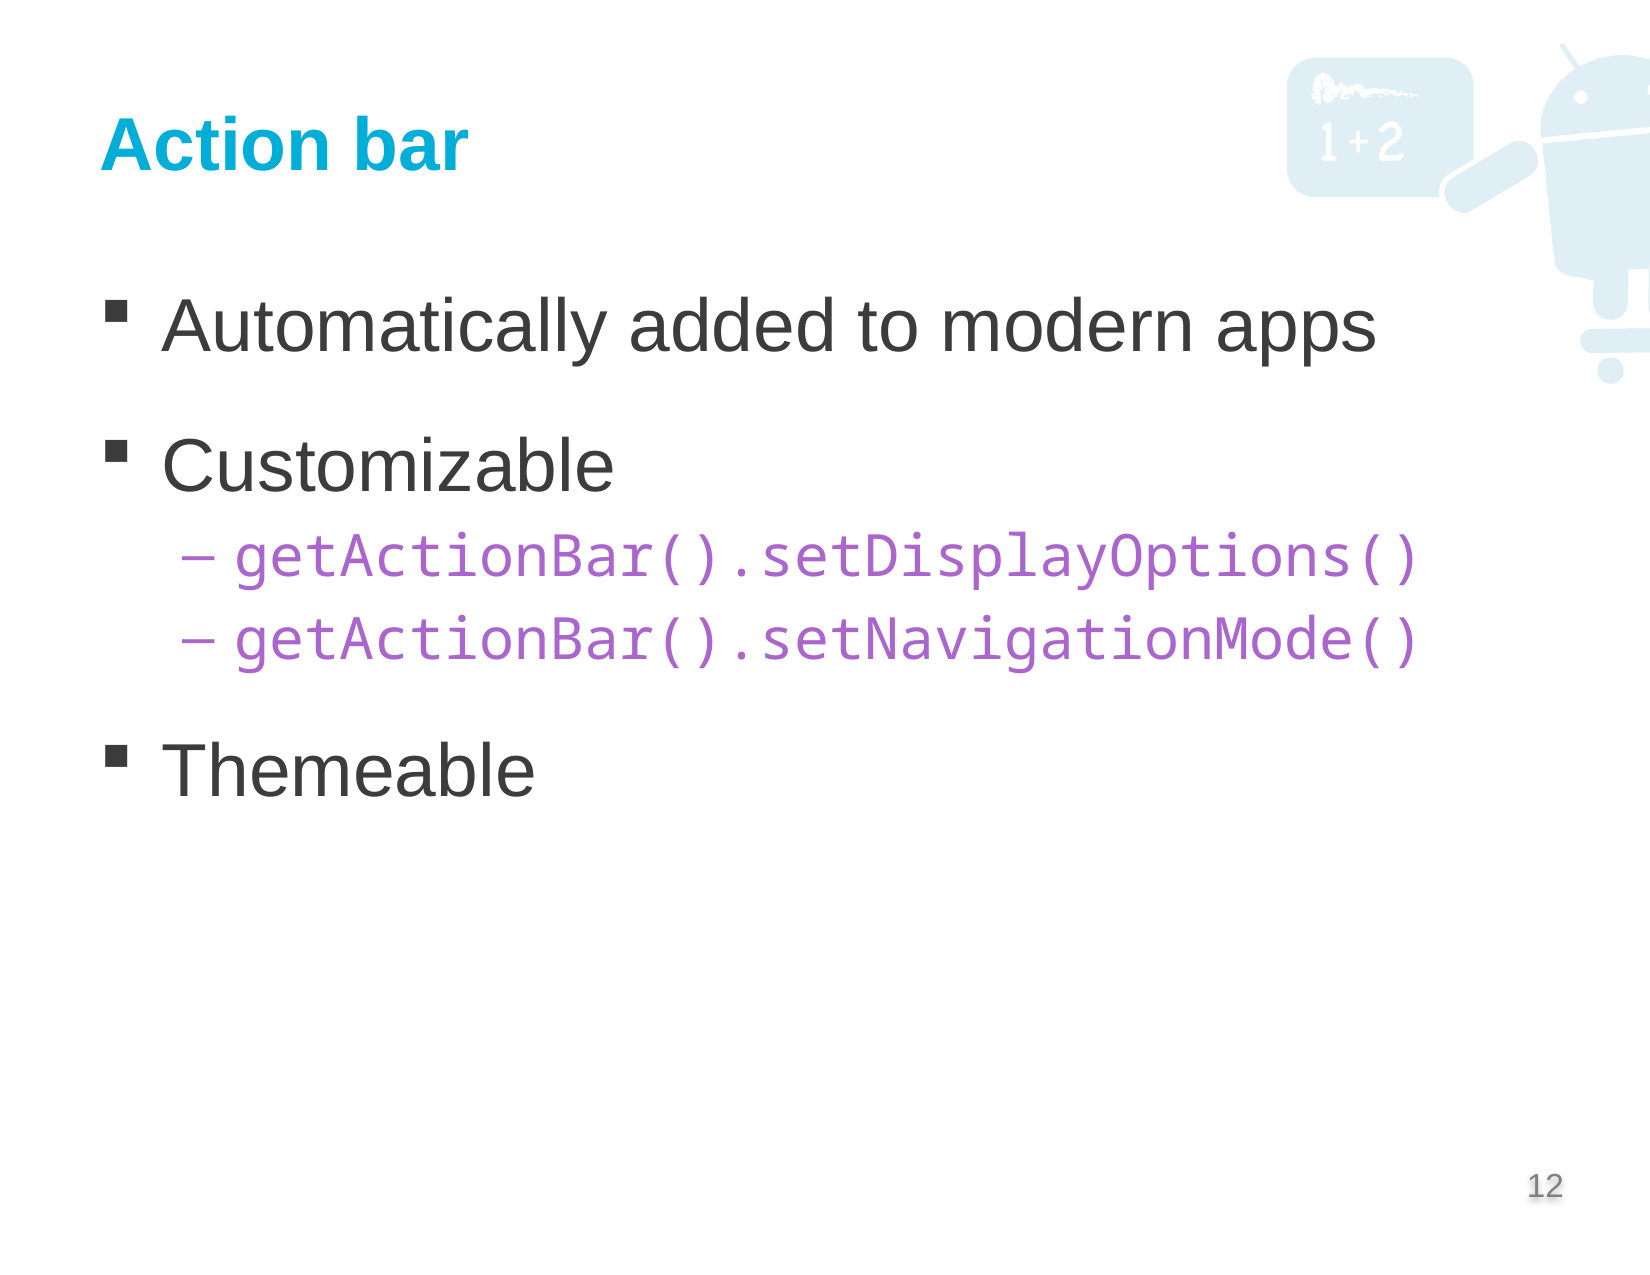

# Action bar
Automatically added to modern apps
Customizable
getActionBar().setDisplayOptions()
getActionBar().setNavigationMode()
Themeable